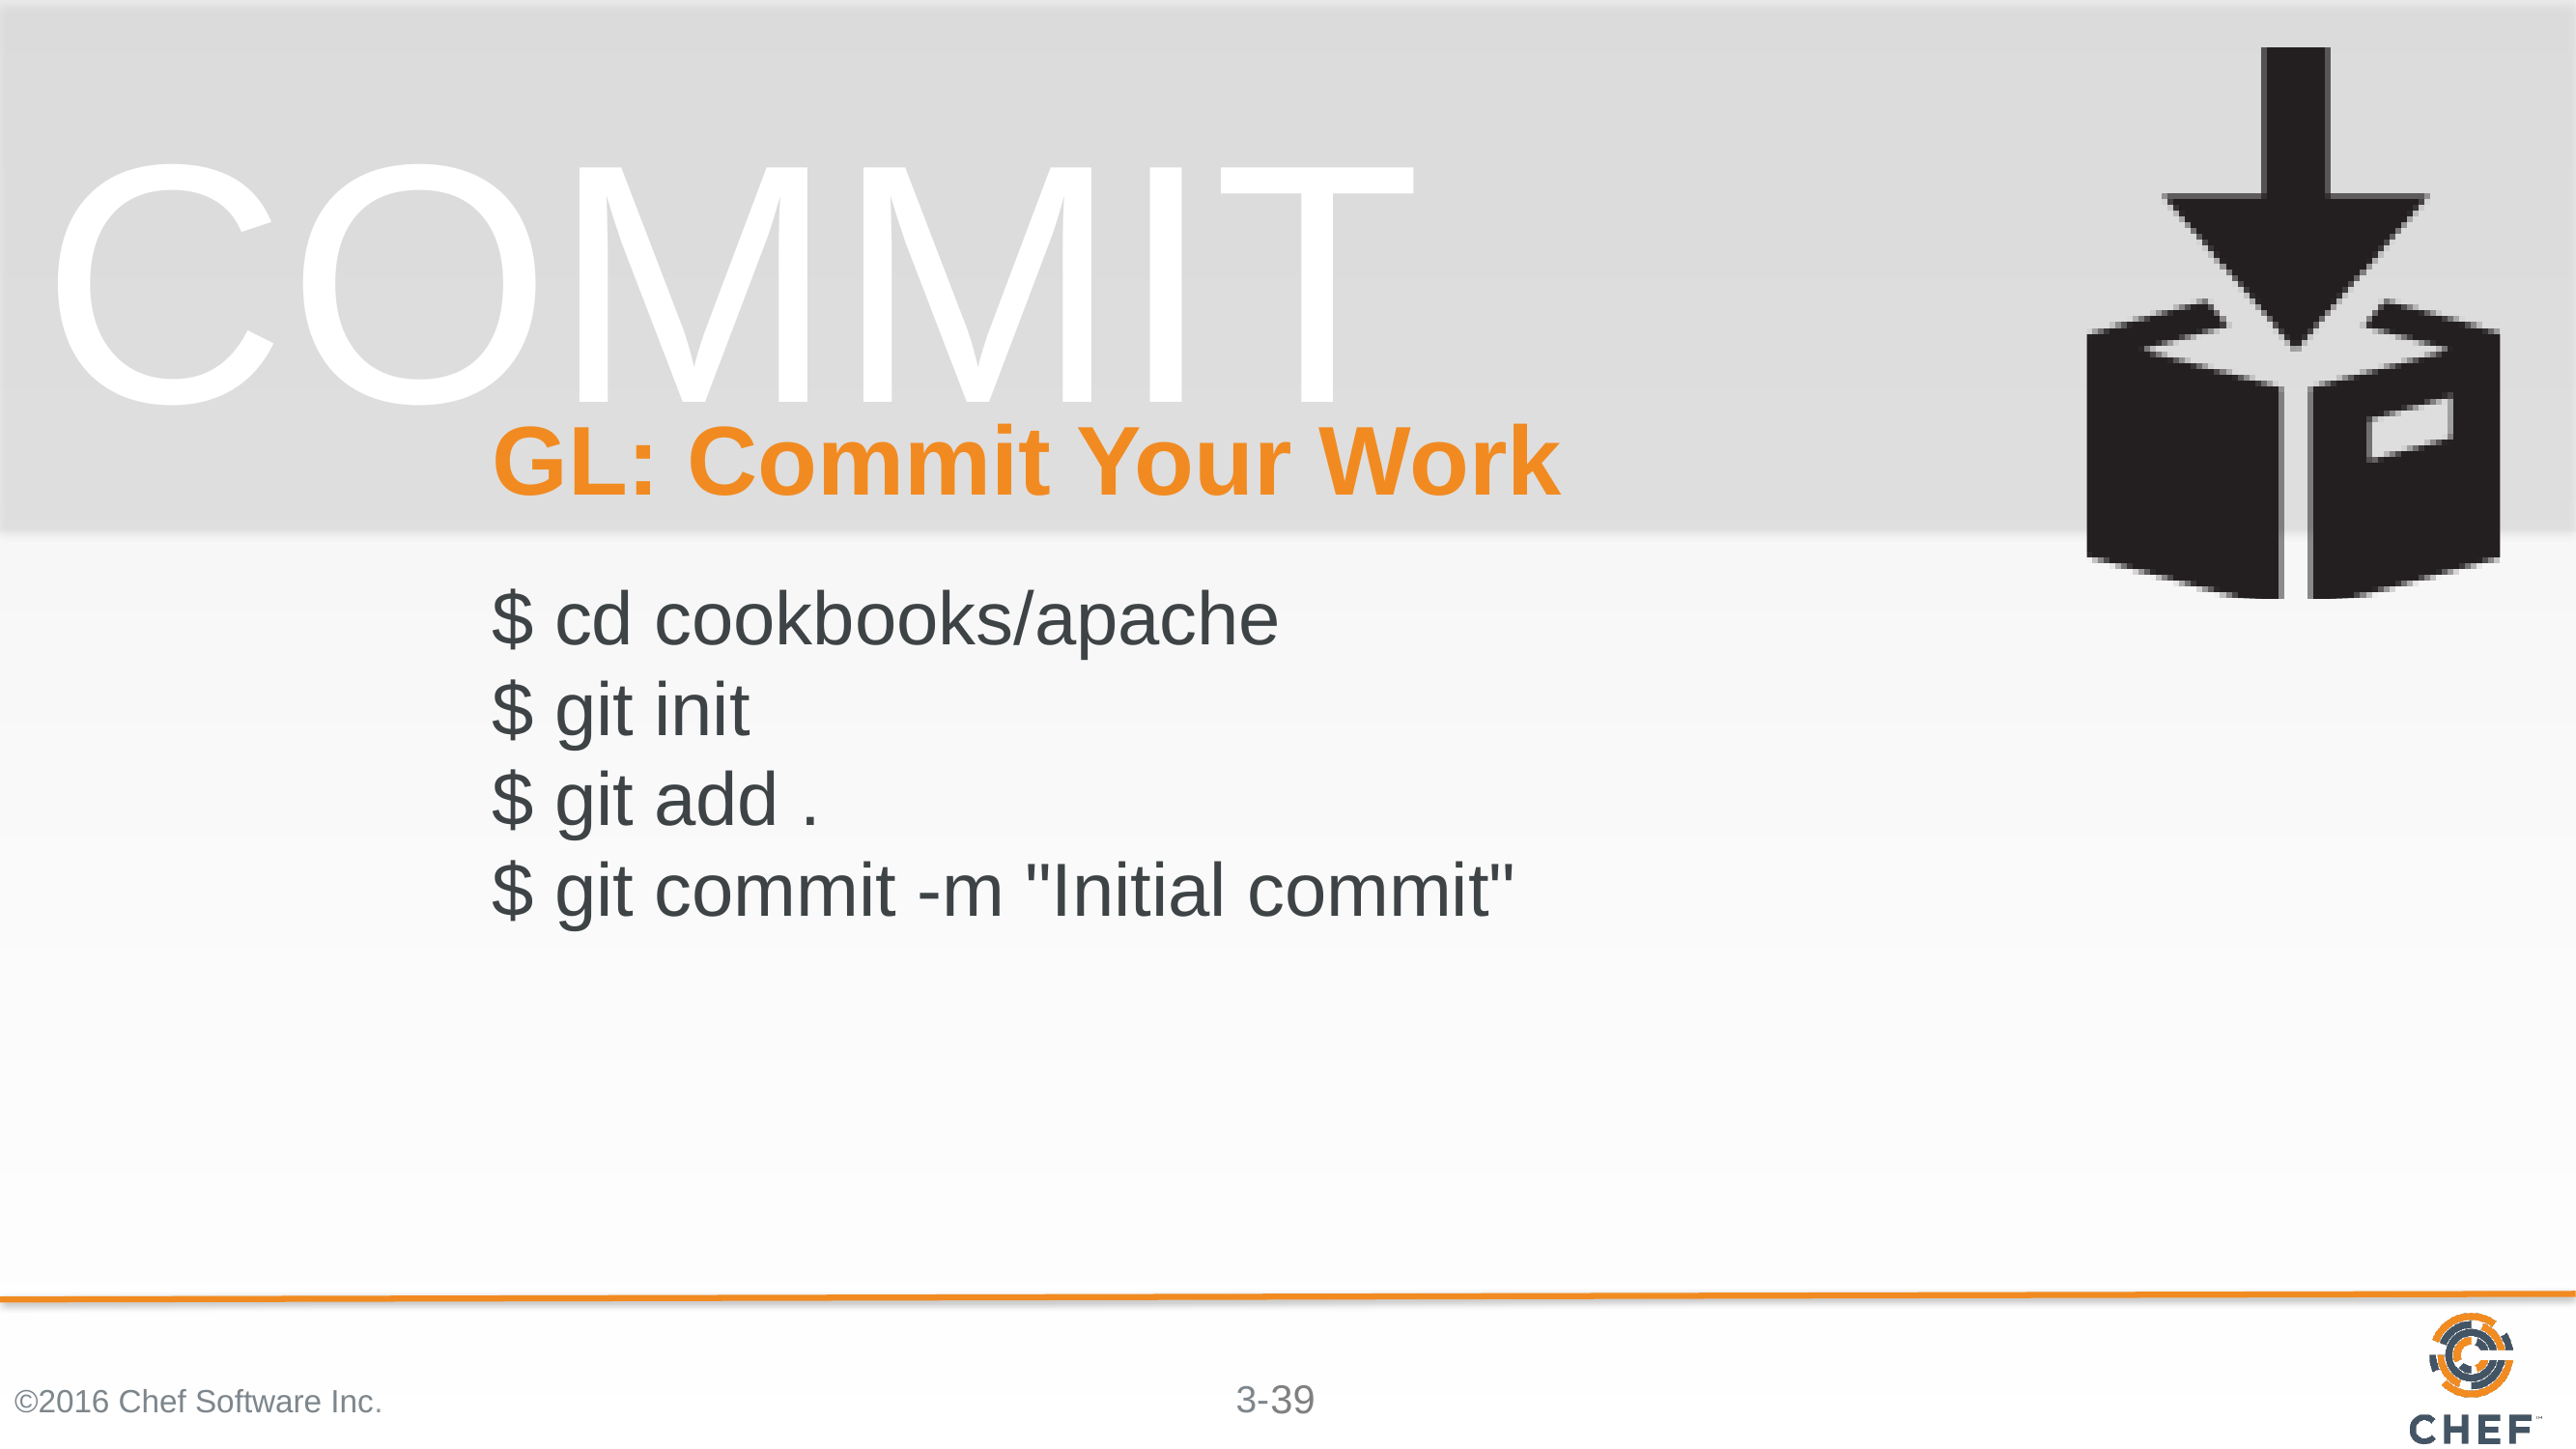

# GL: Commit Your Work
$ cd cookbooks/apache
$ git init
$ git add .
$ git commit -m "Initial commit"
©2016 Chef Software Inc.
 39